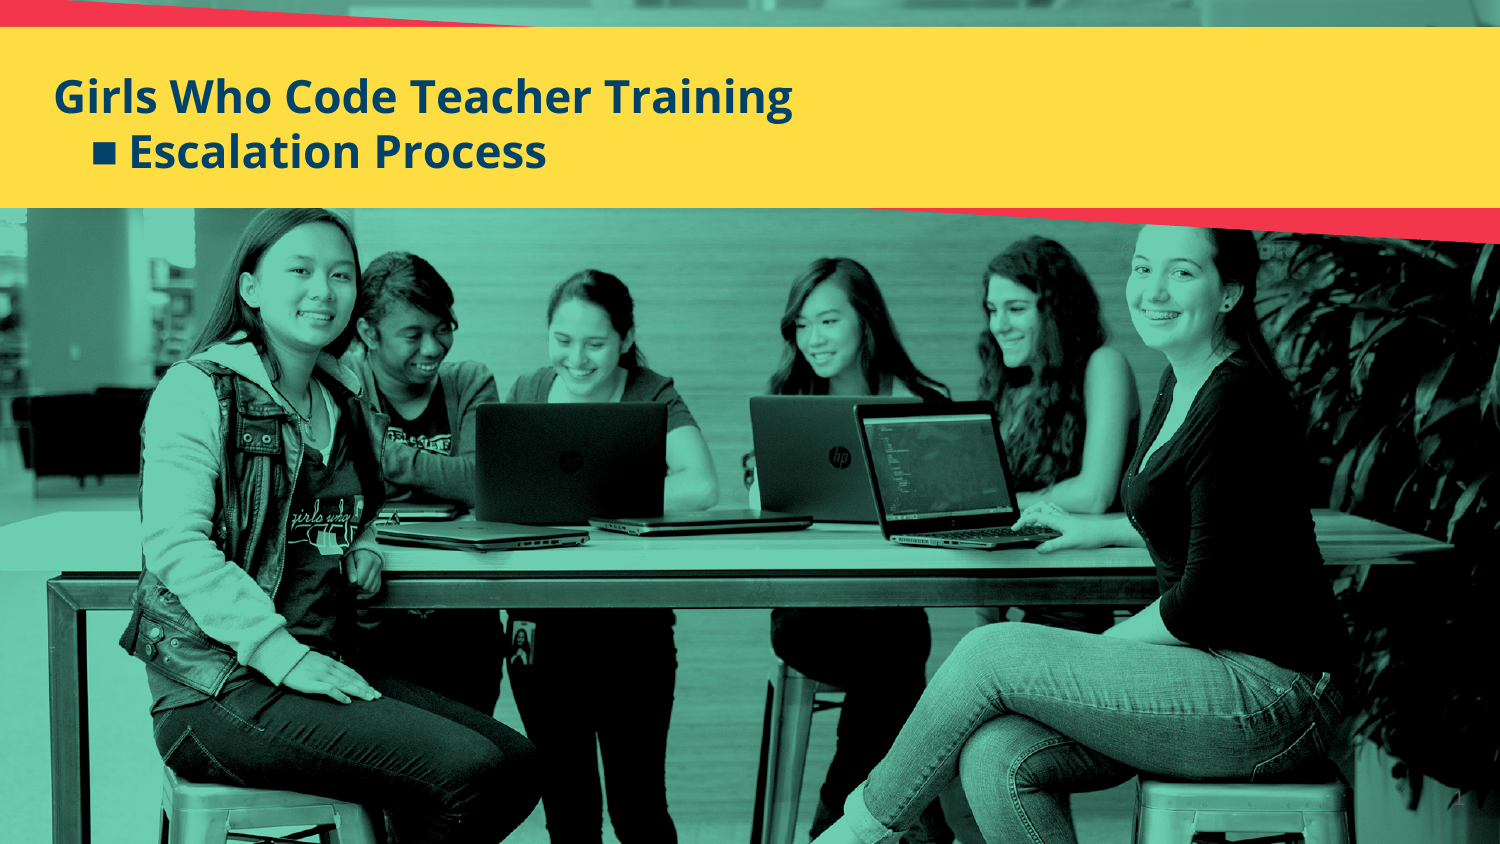

Girls Who Code Teacher Training
Escalation Process
1